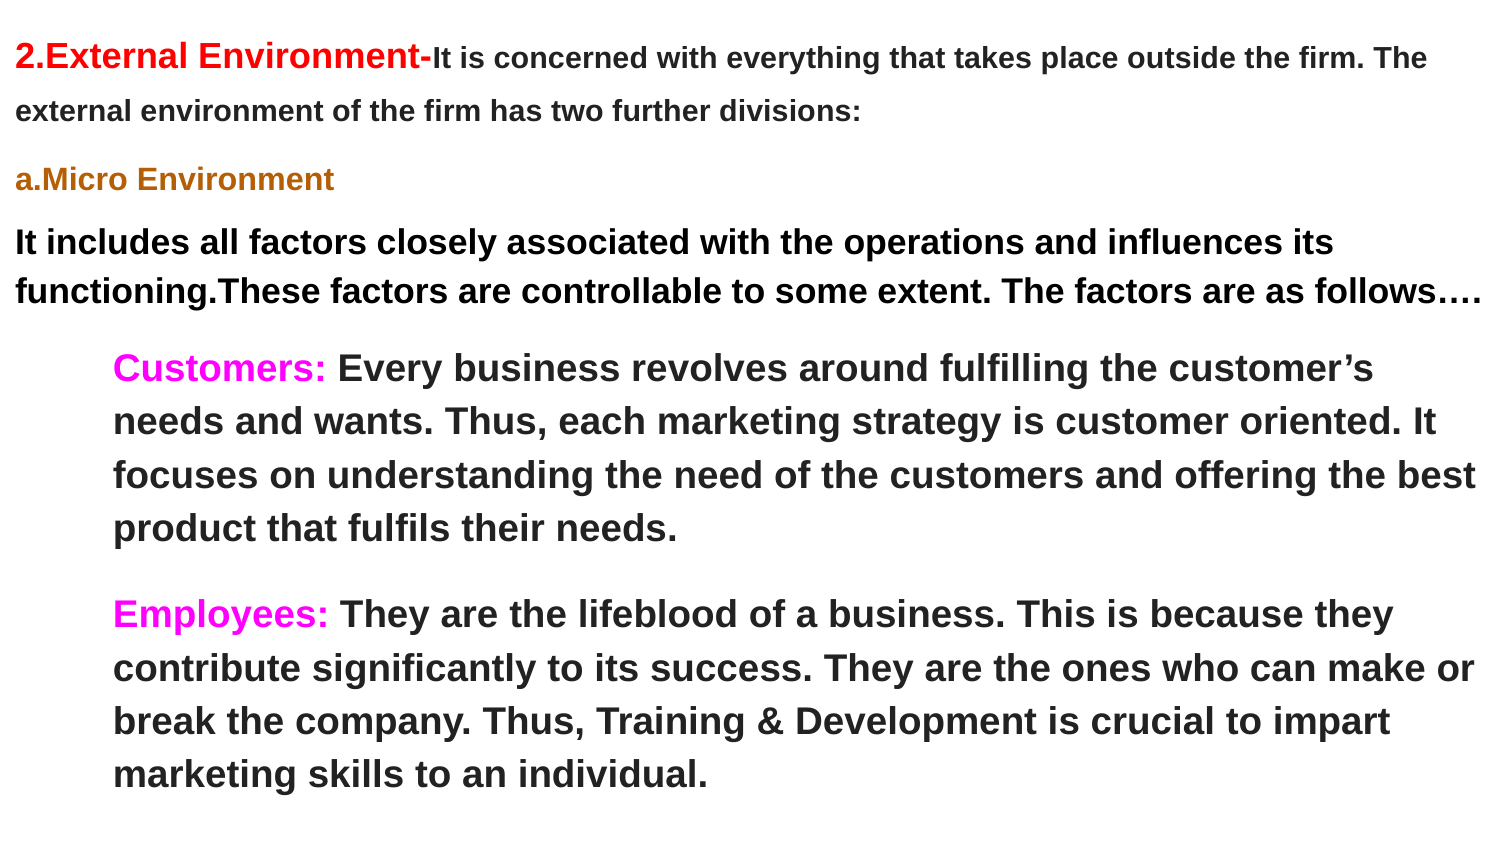

2.External Environment-It is concerned with everything that takes place outside the firm. The external environment of the firm has two further divisions:
a.Micro Environment
It includes all factors closely associated with the operations and influences its functioning.These factors are controllable to some extent. The factors are as follows….
Customers: Every business revolves around fulfilling the customer’s needs and wants. Thus, each marketing strategy is customer oriented. It focuses on understanding the need of the customers and offering the best product that fulfils their needs.
Employees: They are the lifeblood of a business. This is because they contribute significantly to its success. They are the ones who can make or break the company. Thus, Training & Development is crucial to impart marketing skills to an individual.